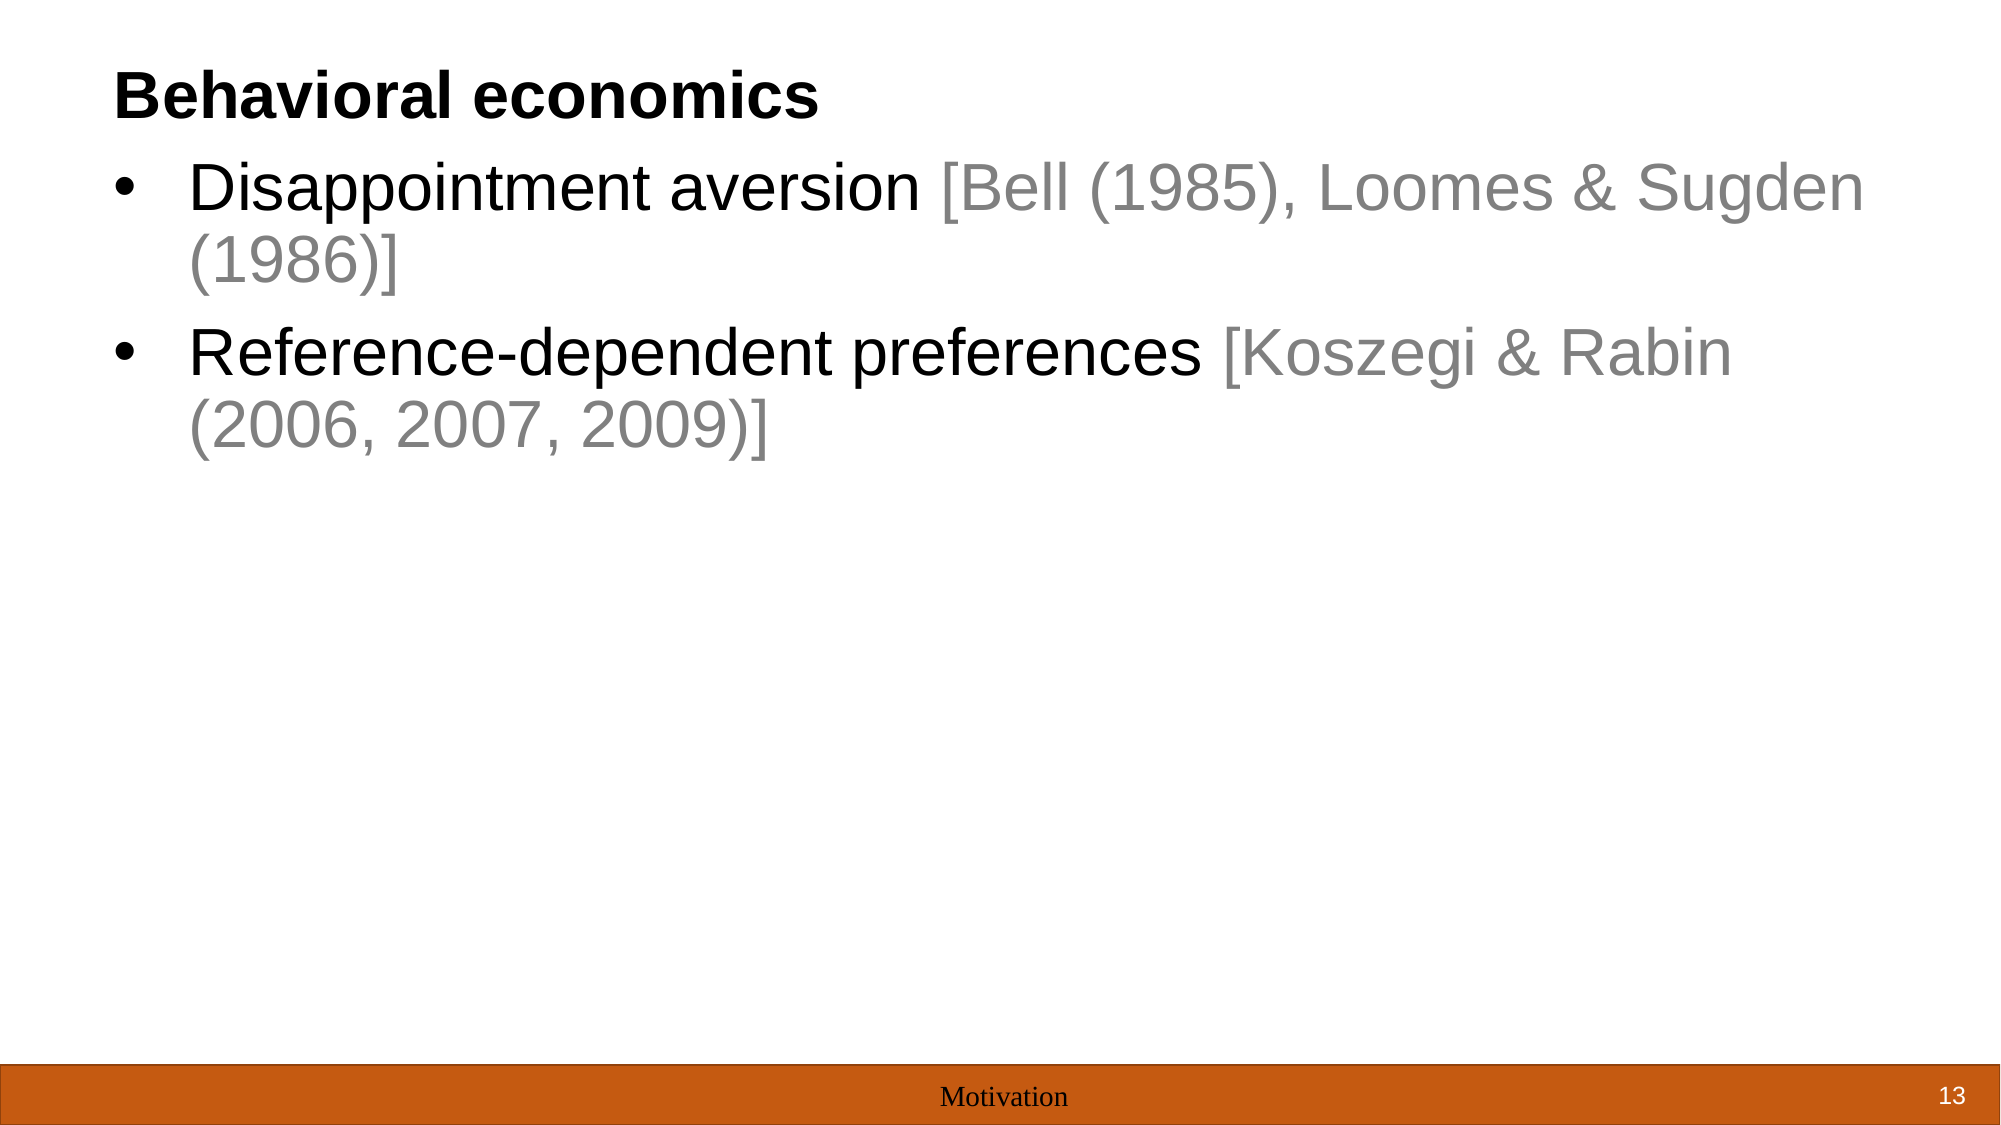

Behavioral economics
Disappointment aversion [Bell (1985), Loomes & Sugden (1986)]
Reference-dependent preferences [Koszegi & Rabin (2006, 2007, 2009)]

Motivation
13